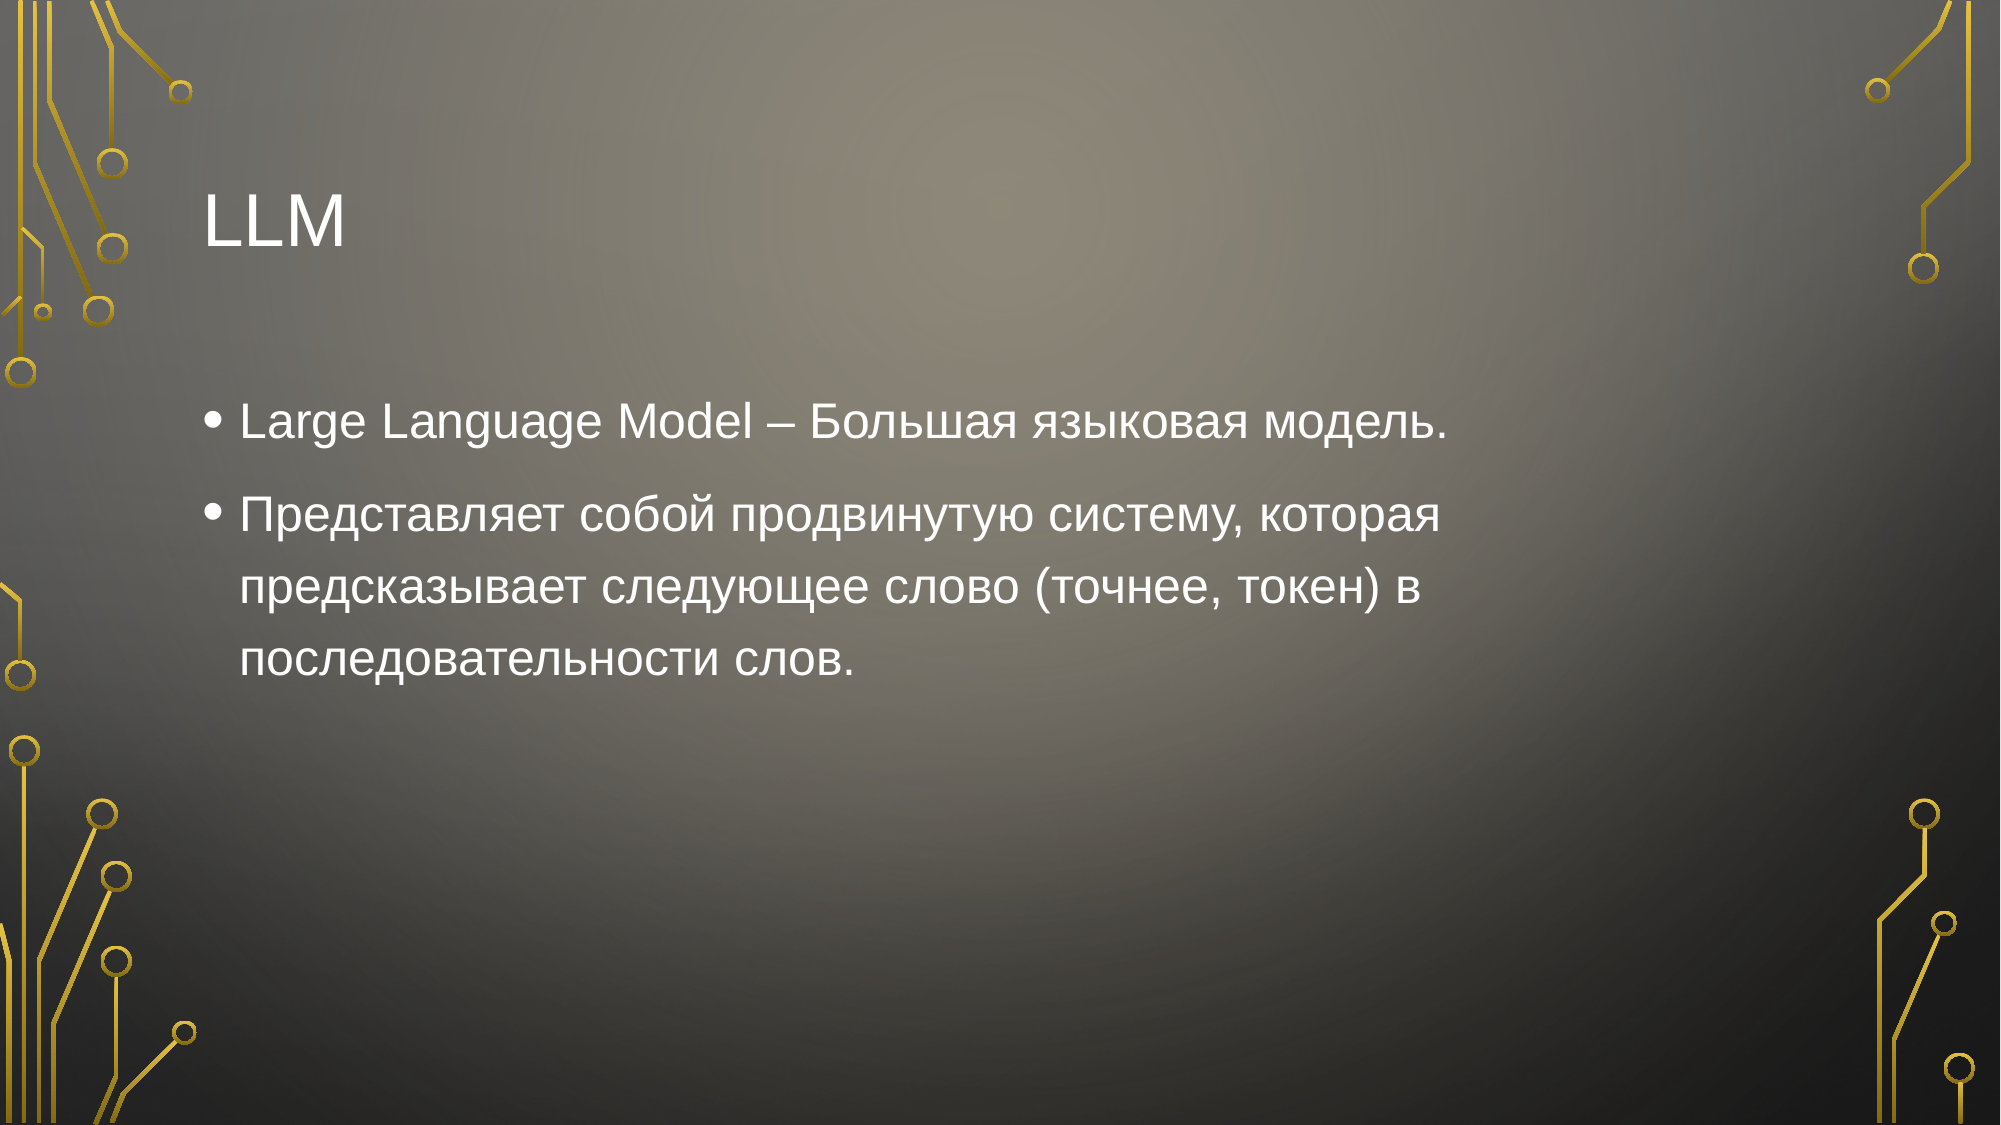

# LLM
Large Language Model – Большая языковая модель.
Представляет собой продвинутую систему, которая предсказывает следующее слово (точнее, токен) в последовательности слов.